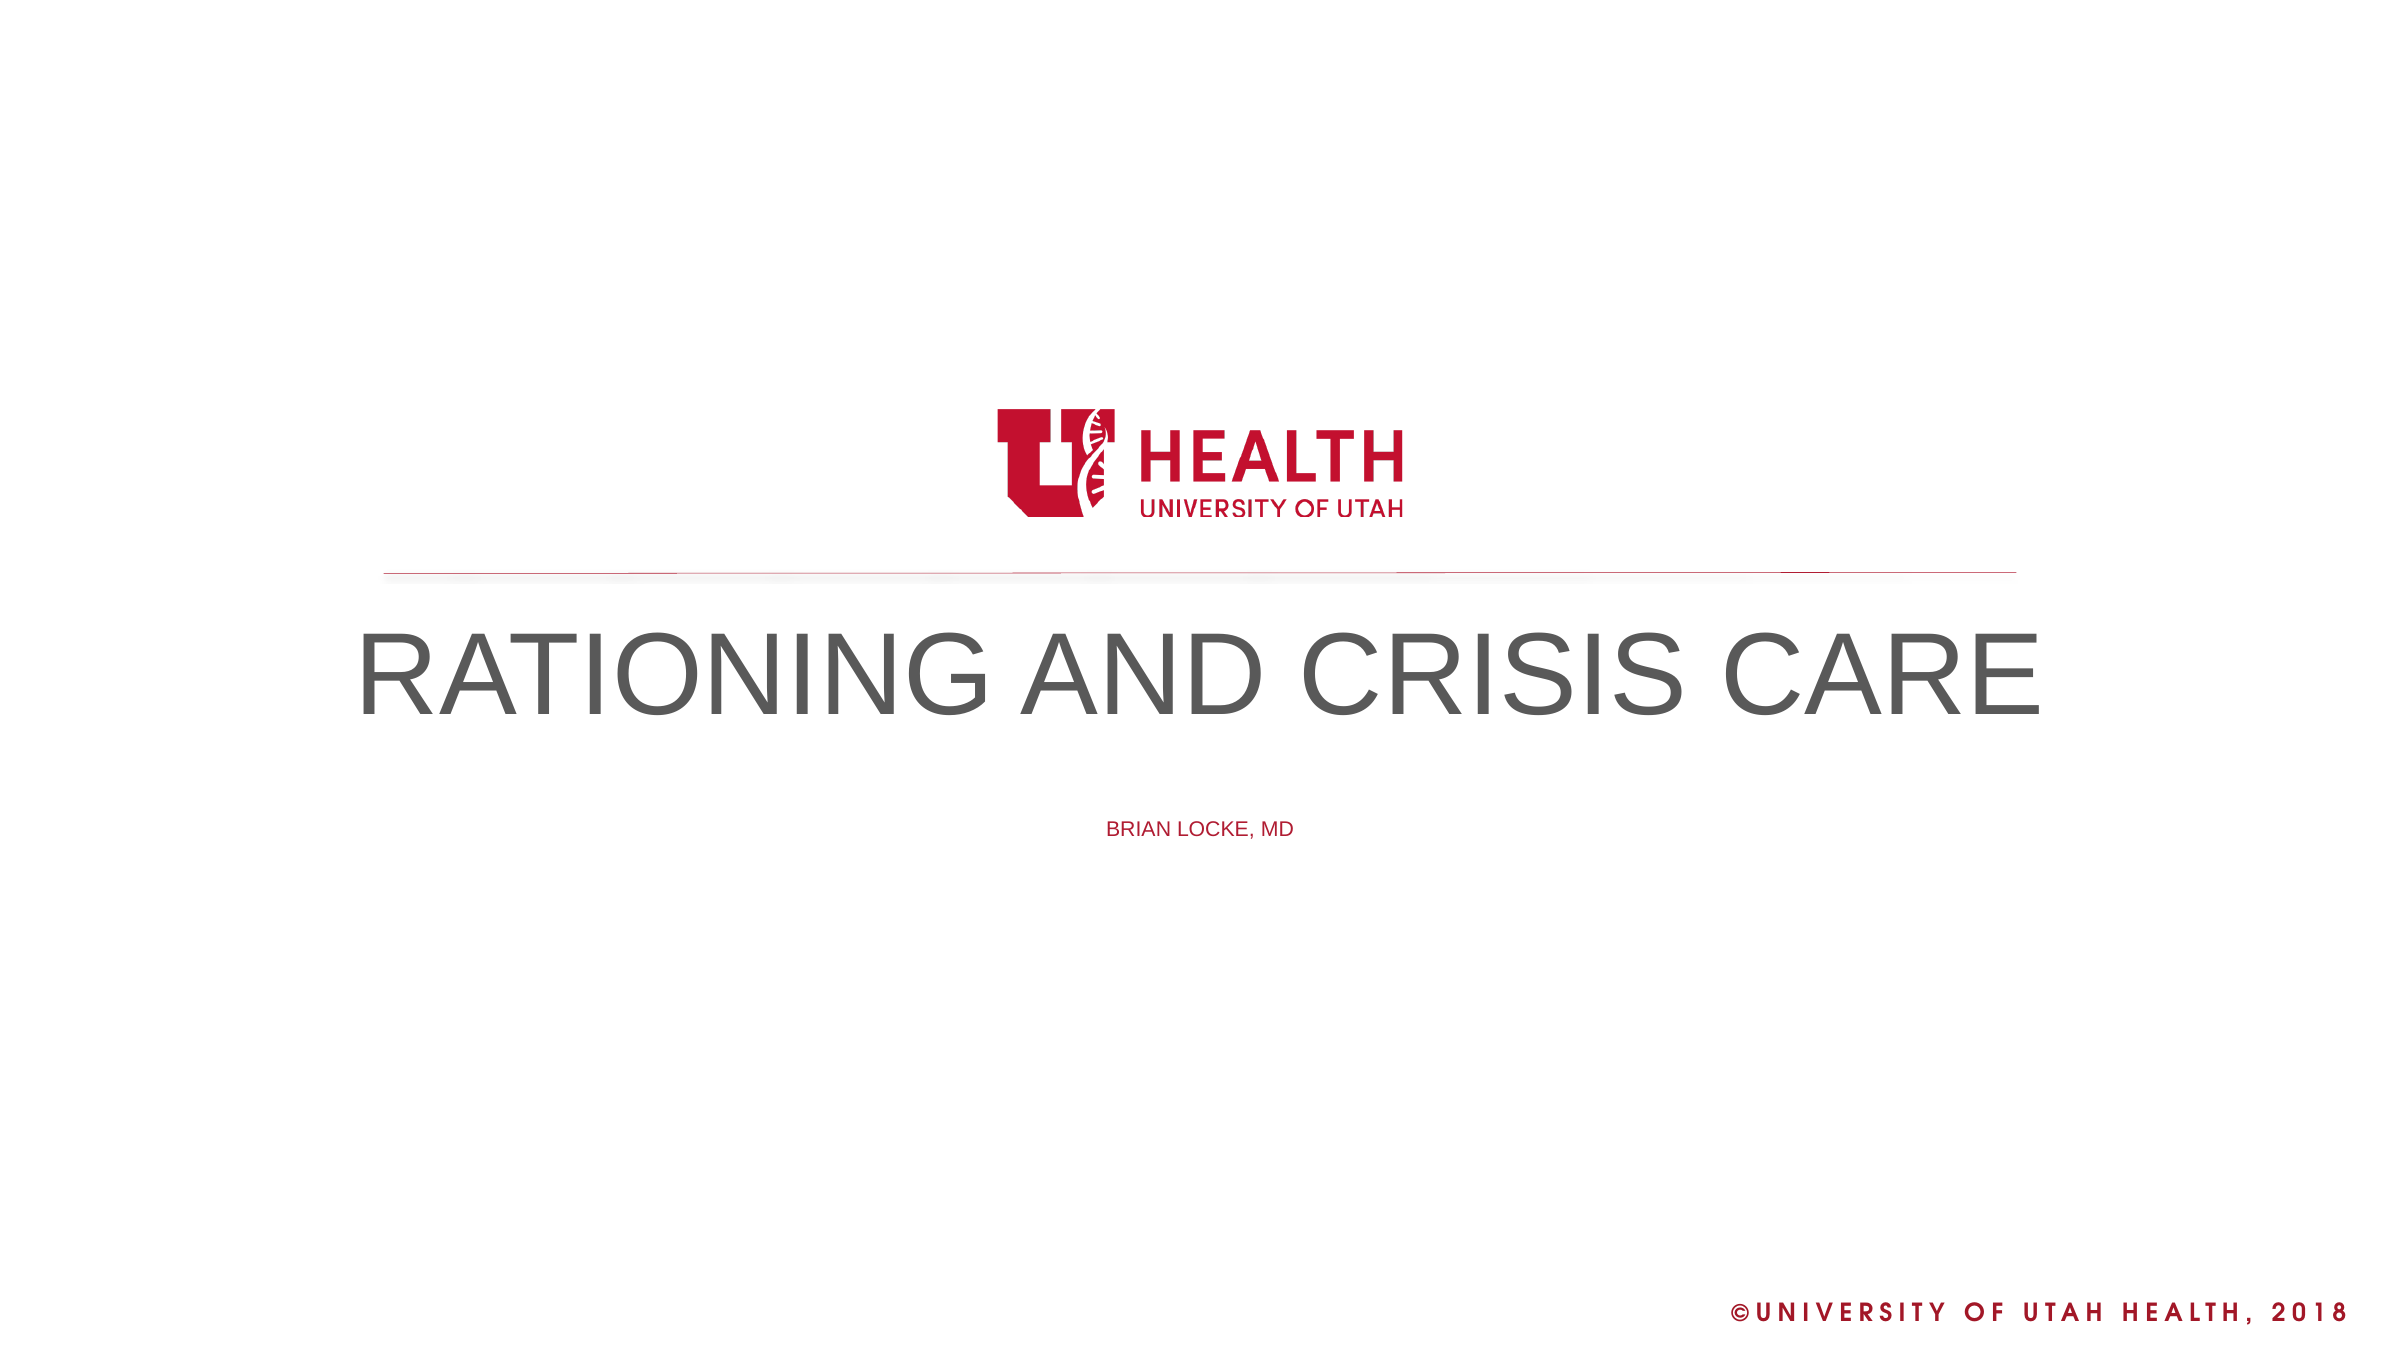

# Rationing and crisis care
Brian Locke, MD